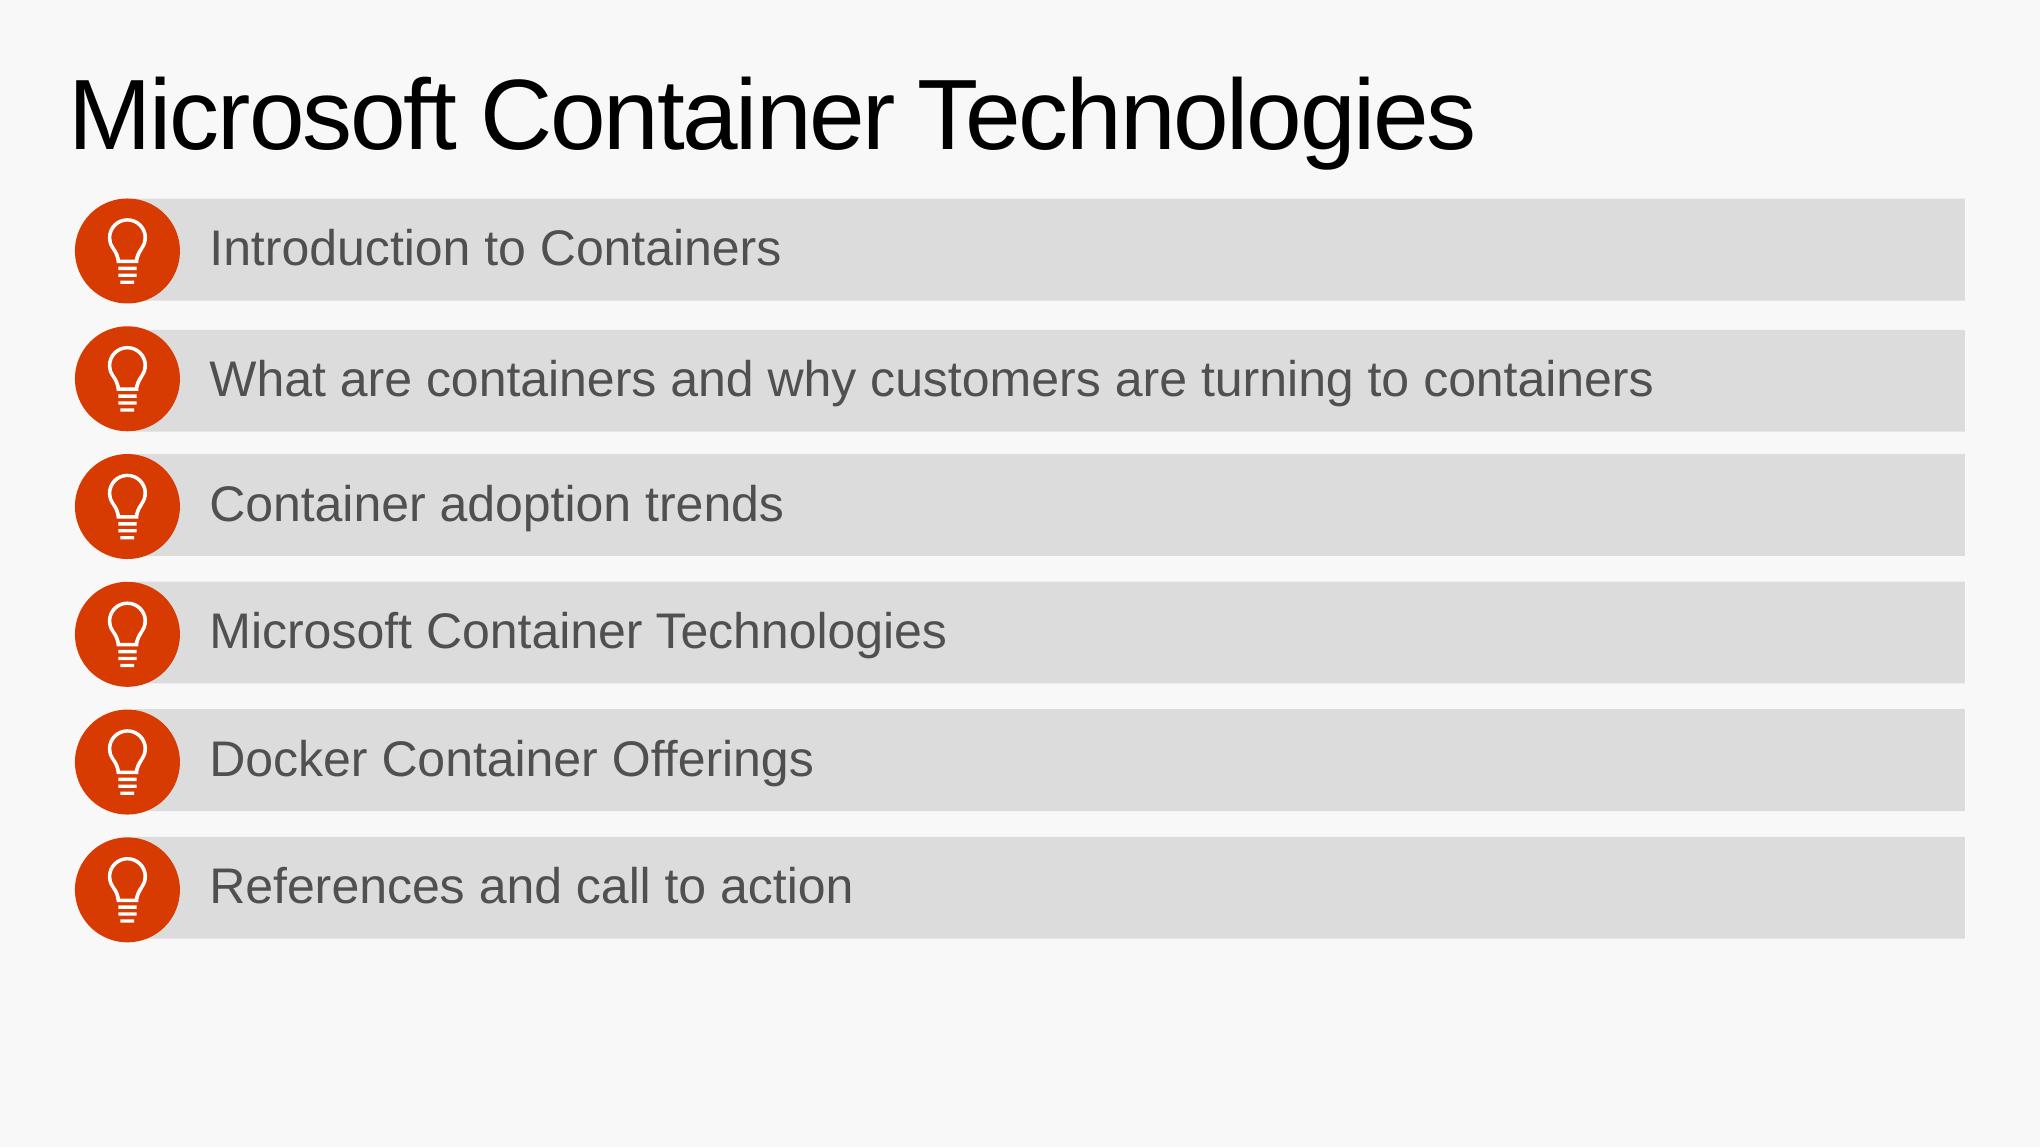

# Microsoft Container Technologies

Introduction to Containers

What are containers and why customers are turning to containers
Container adoption trends

Microsoft Container Technologies

Docker Container Offerings

References and call to action